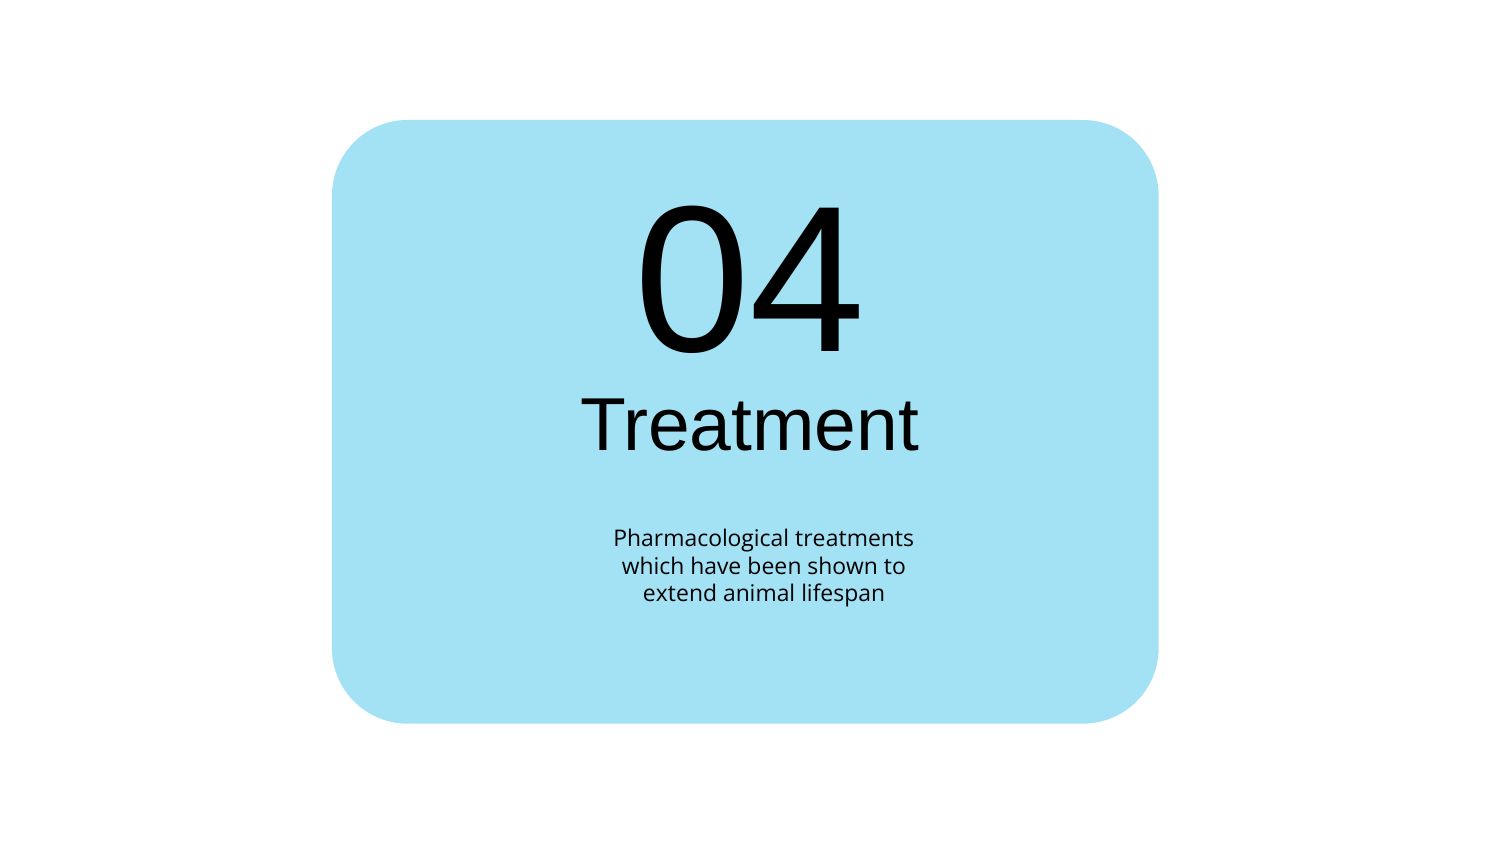

04
# Treatment
Pharmacological treatments which have been shown to extend animal lifespan